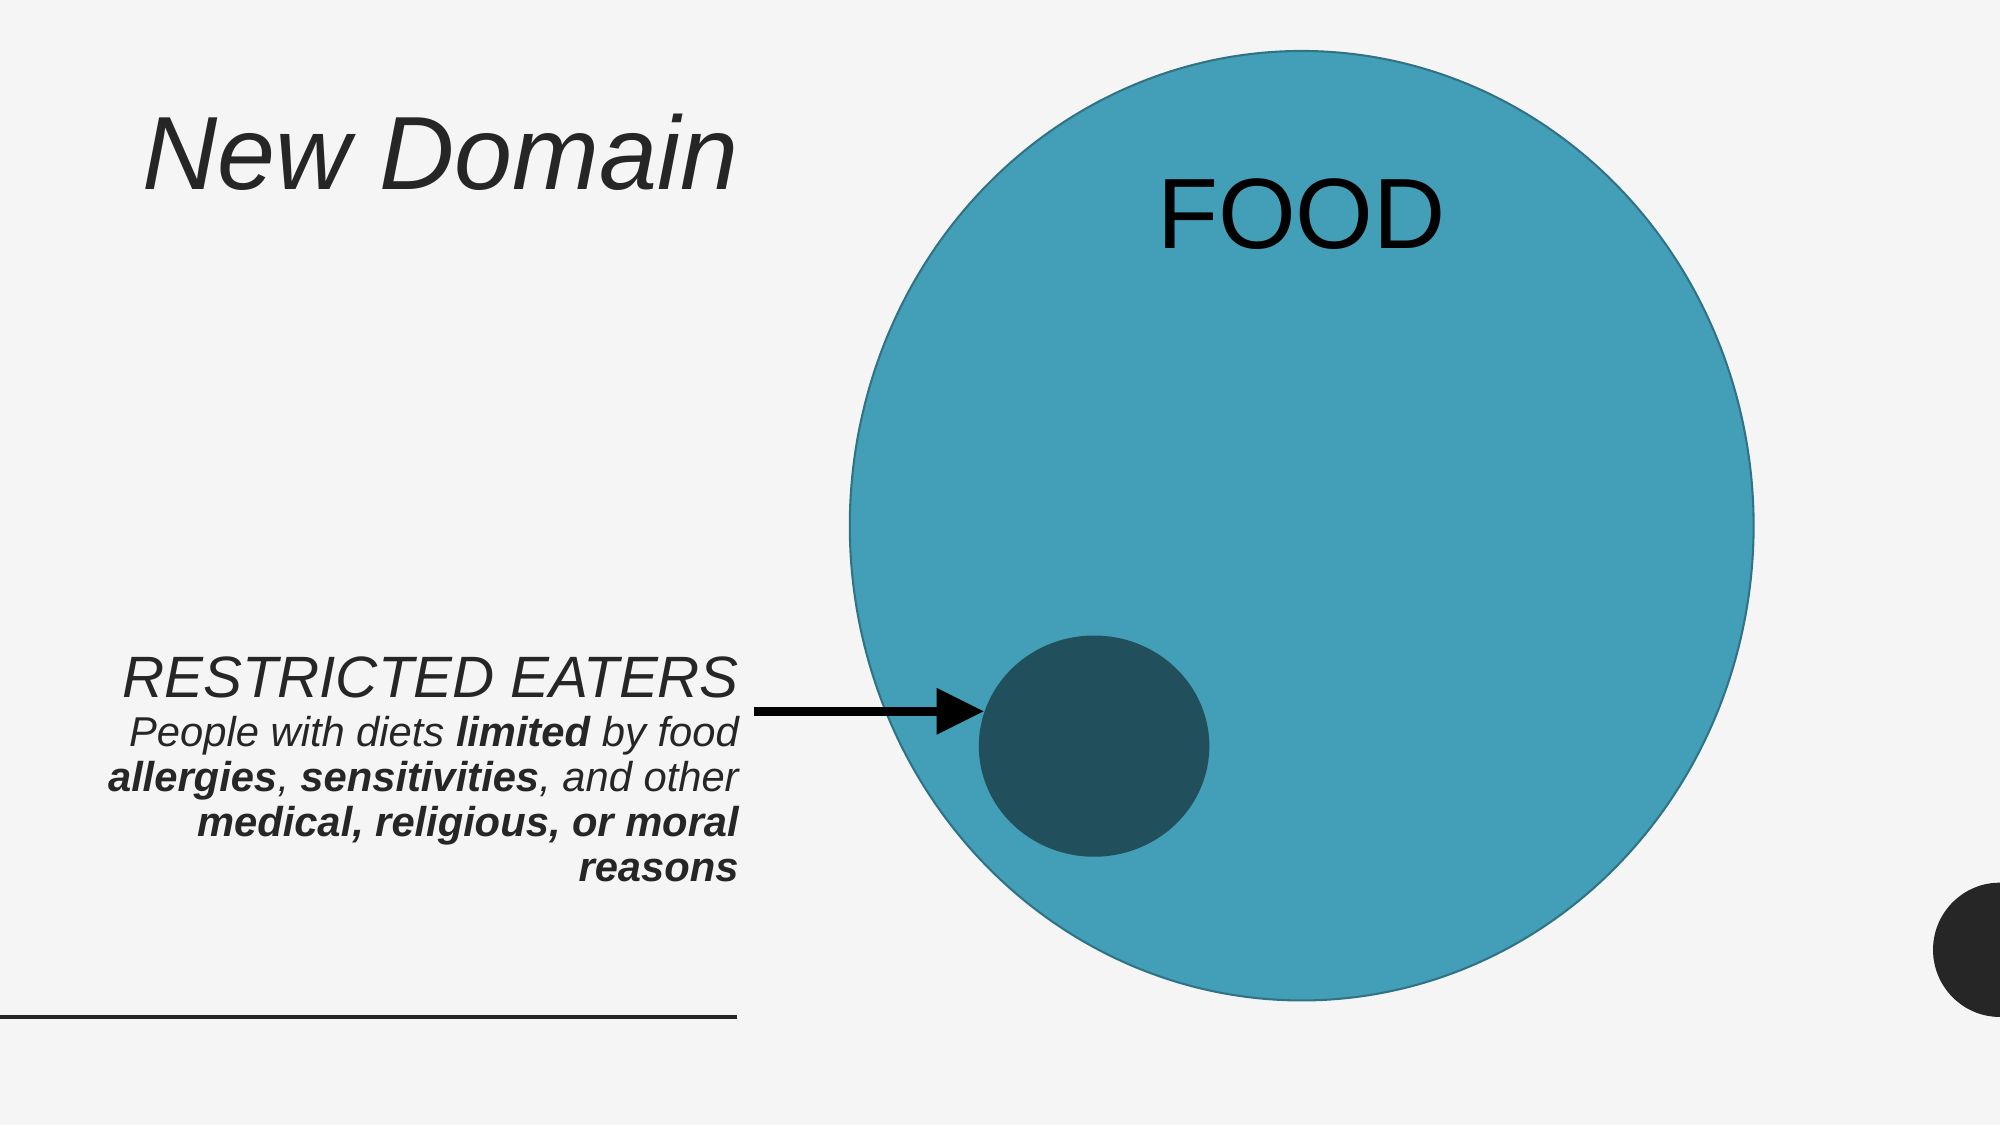

# New Domain
FOOD
RESTRICTED EATERS
People with diets limited by food allergies, sensitivities, and other medical, religious, or moral reasons